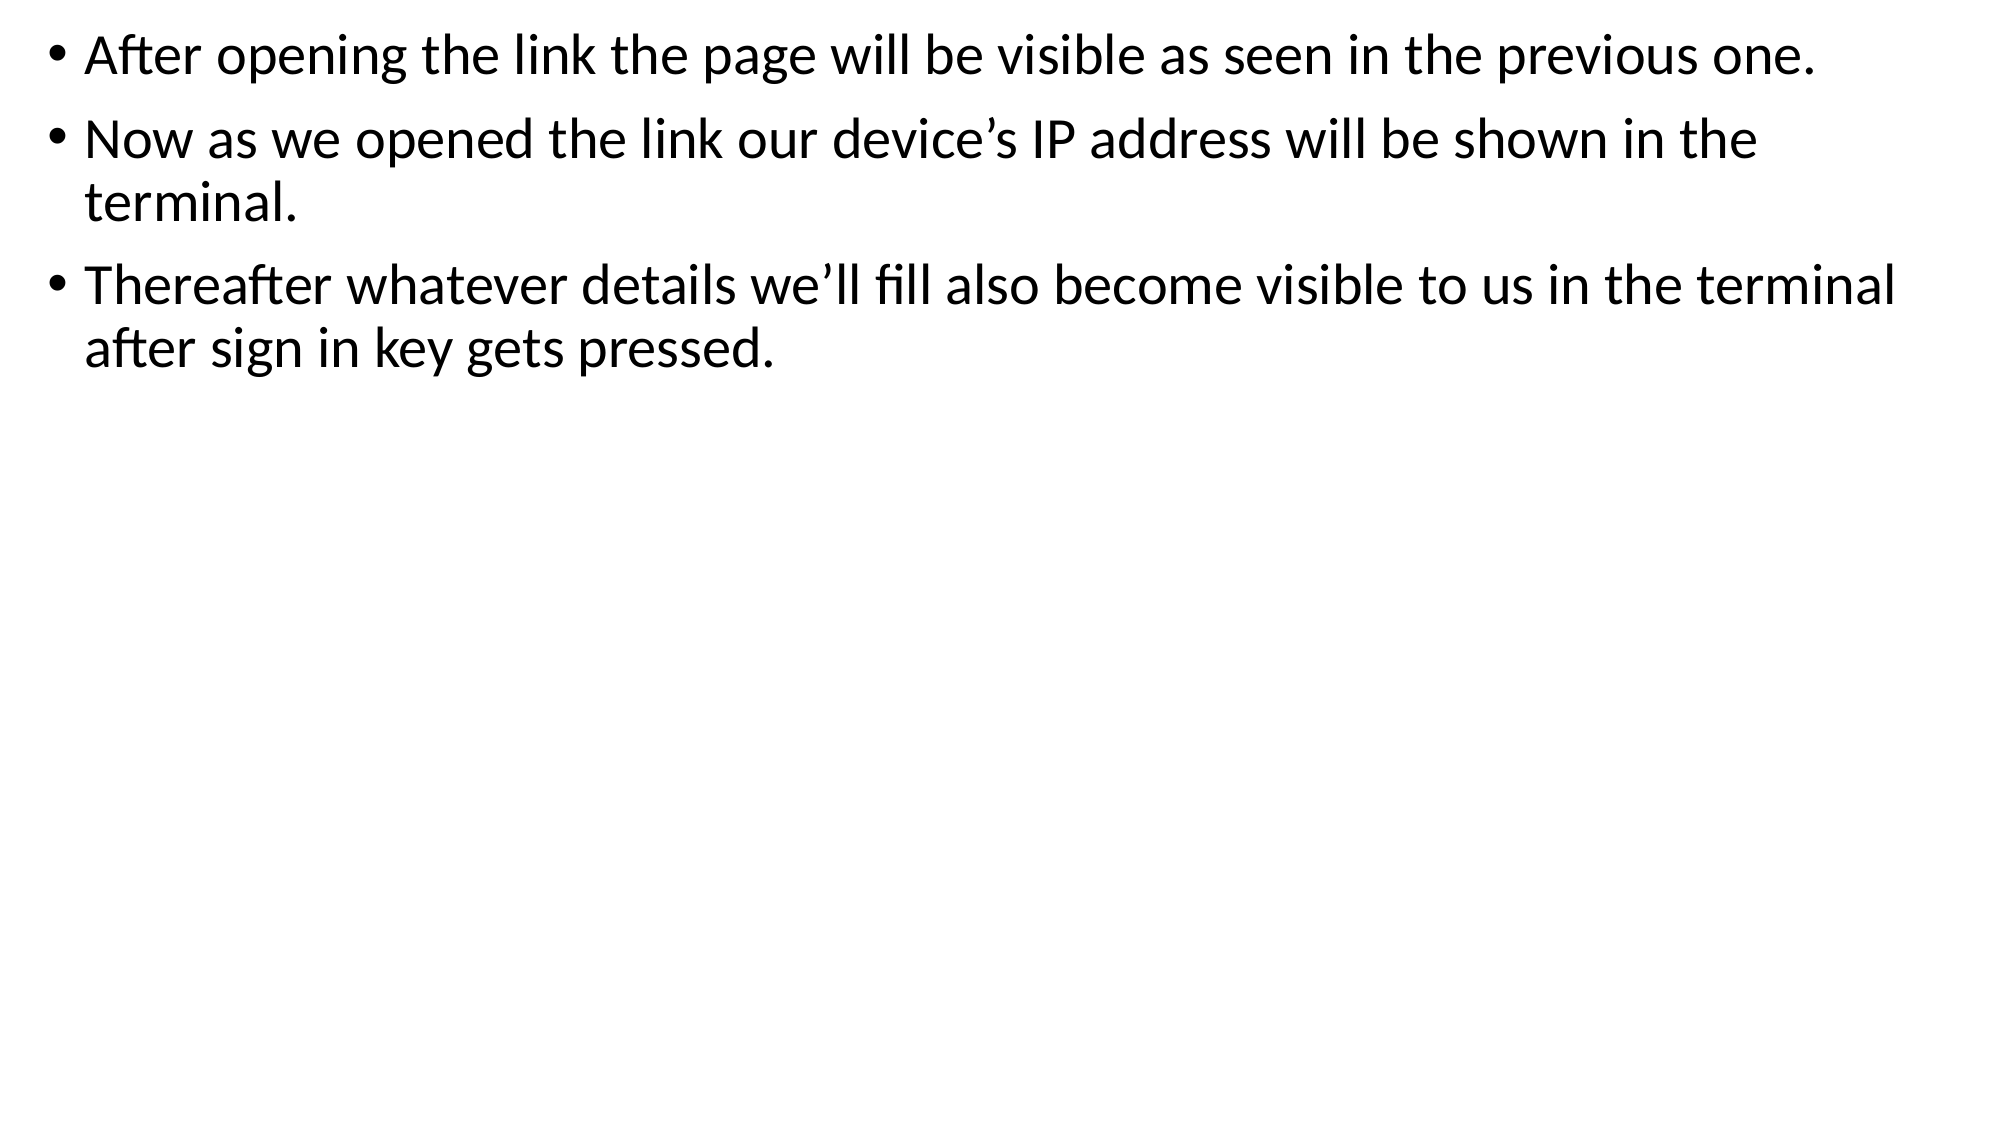

After opening the link the page will be visible as seen in the previous one.
Now as we opened the link our device’s IP address will be shown in the terminal.
Thereafter whatever details we’ll fill also become visible to us in the terminal after sign in key gets pressed.